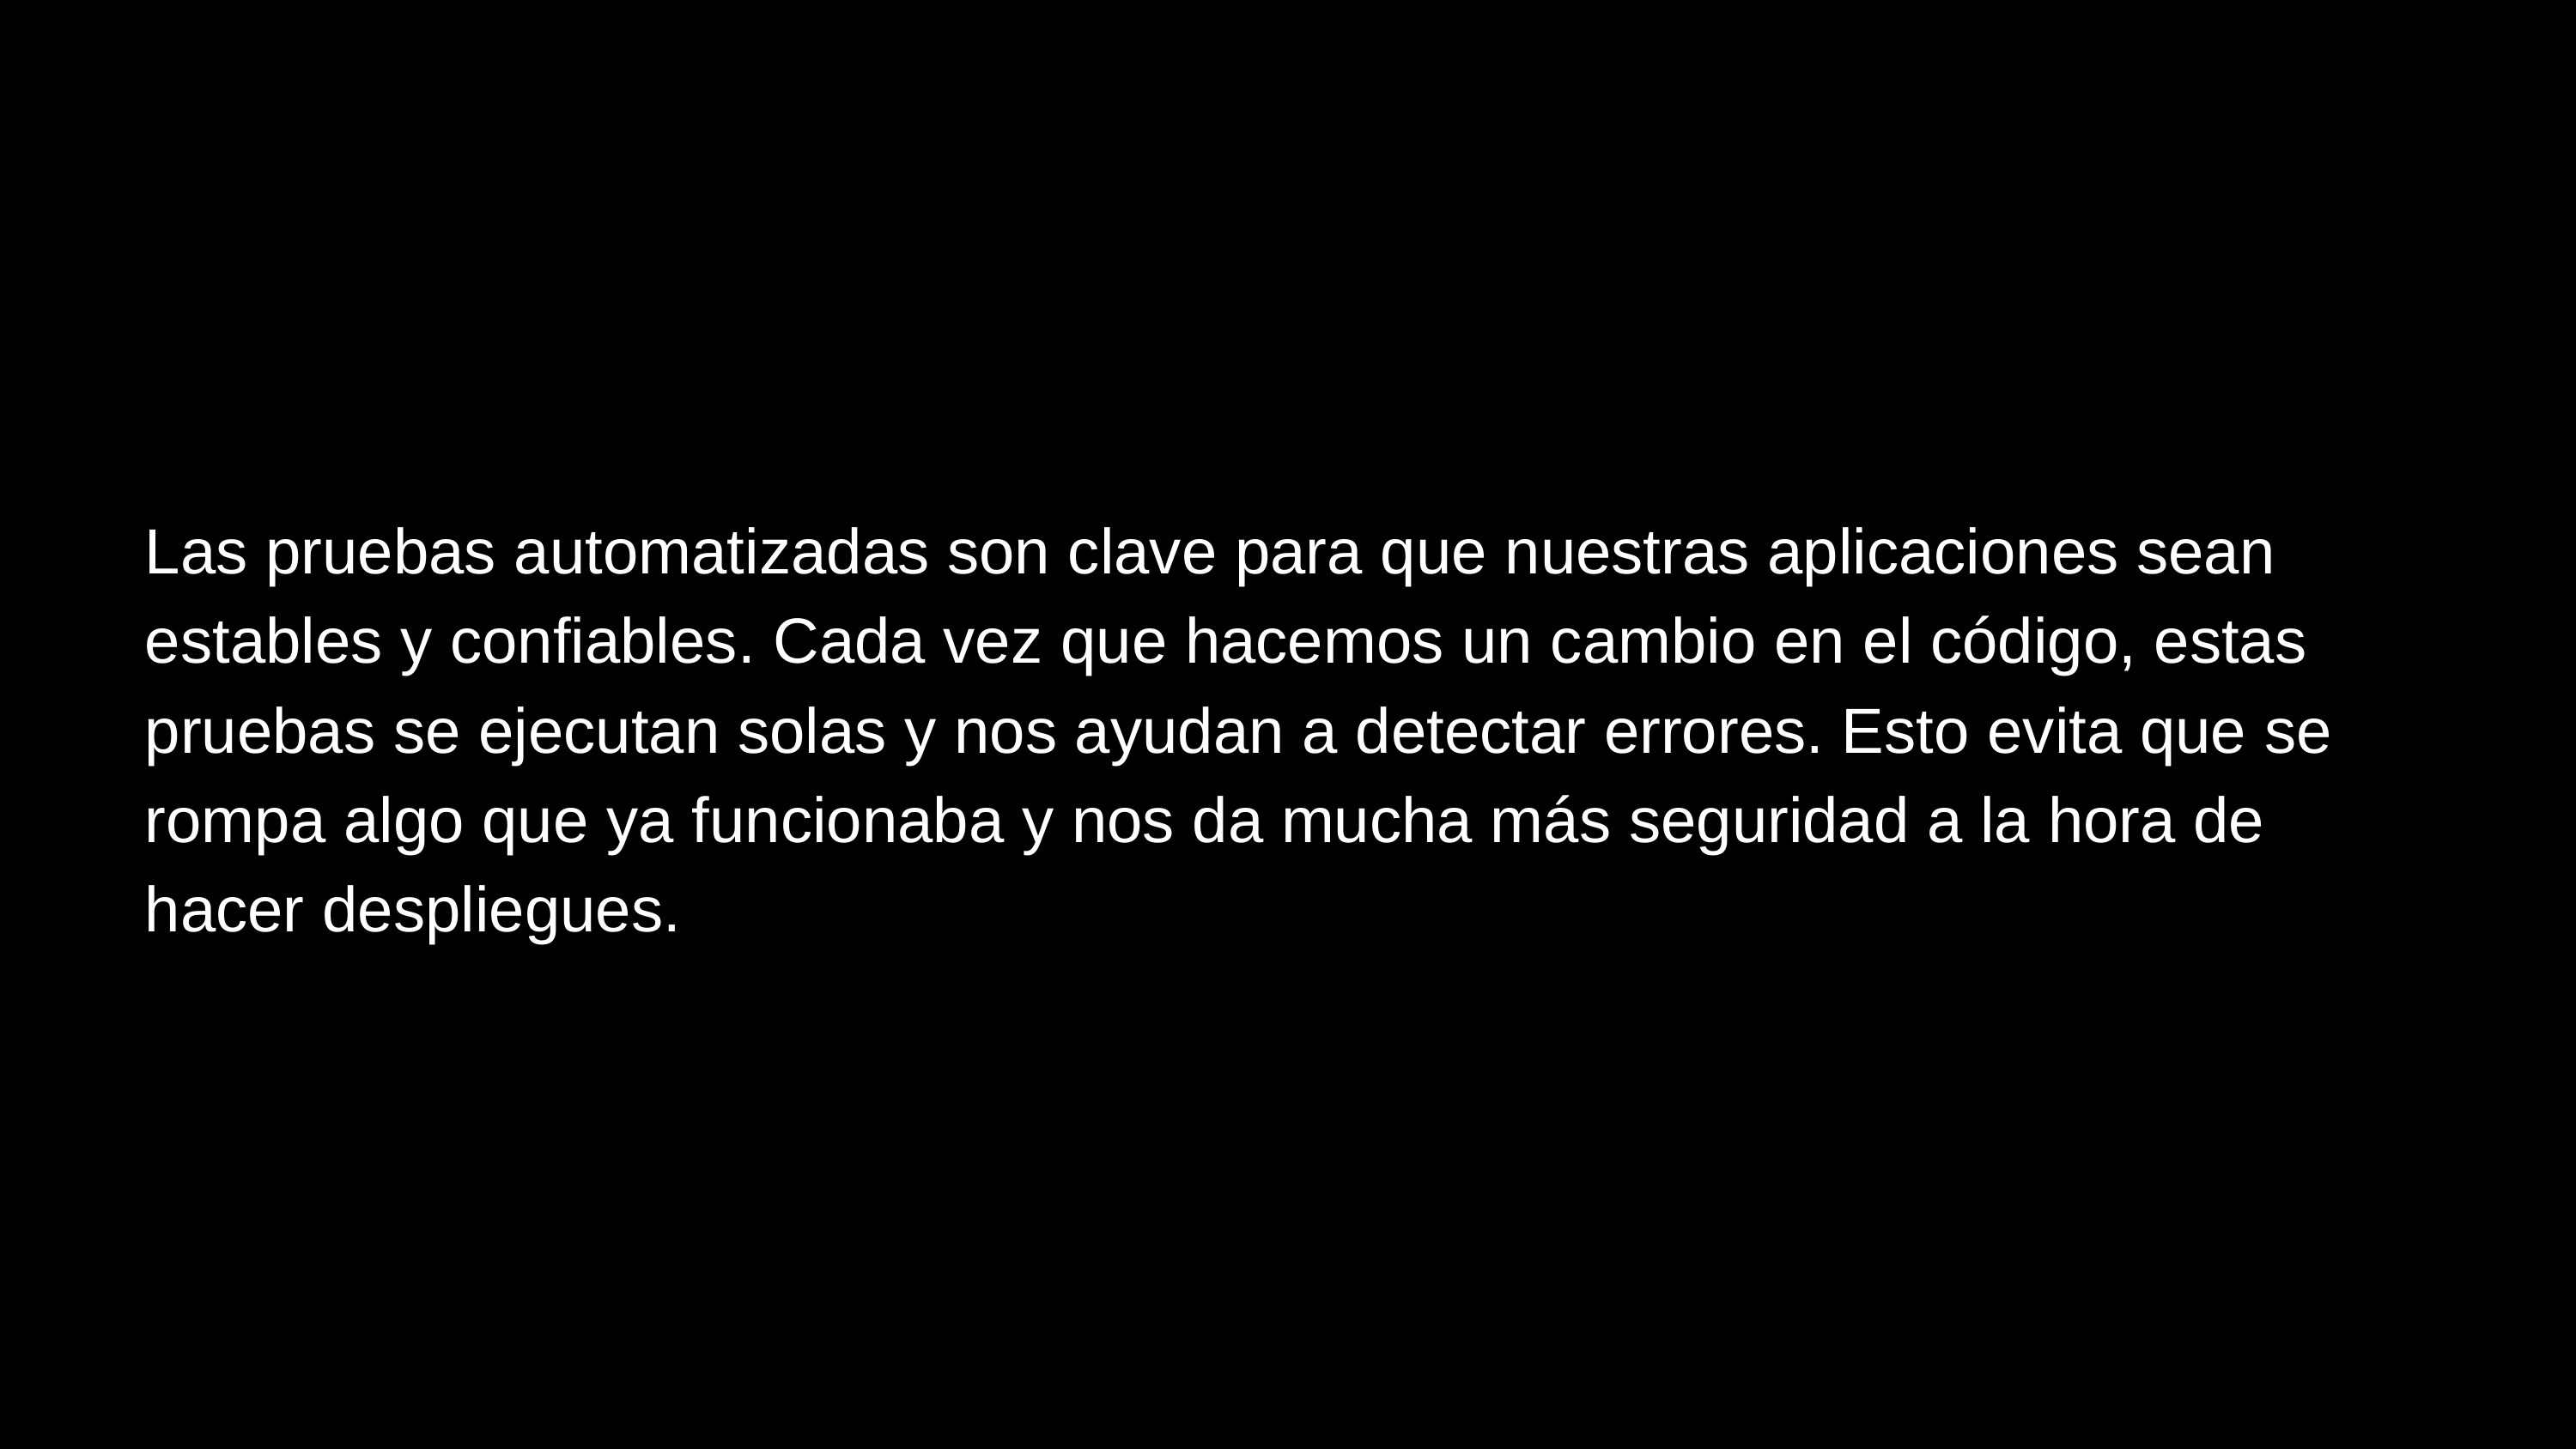

Las pruebas automatizadas son clave para que nuestras aplicaciones sean estables y confiables. Cada vez que hacemos un cambio en el código, estas pruebas se ejecutan solas y nos ayudan a detectar errores. Esto evita que se rompa algo que ya funcionaba y nos da mucha más seguridad a la hora de hacer despliegues.